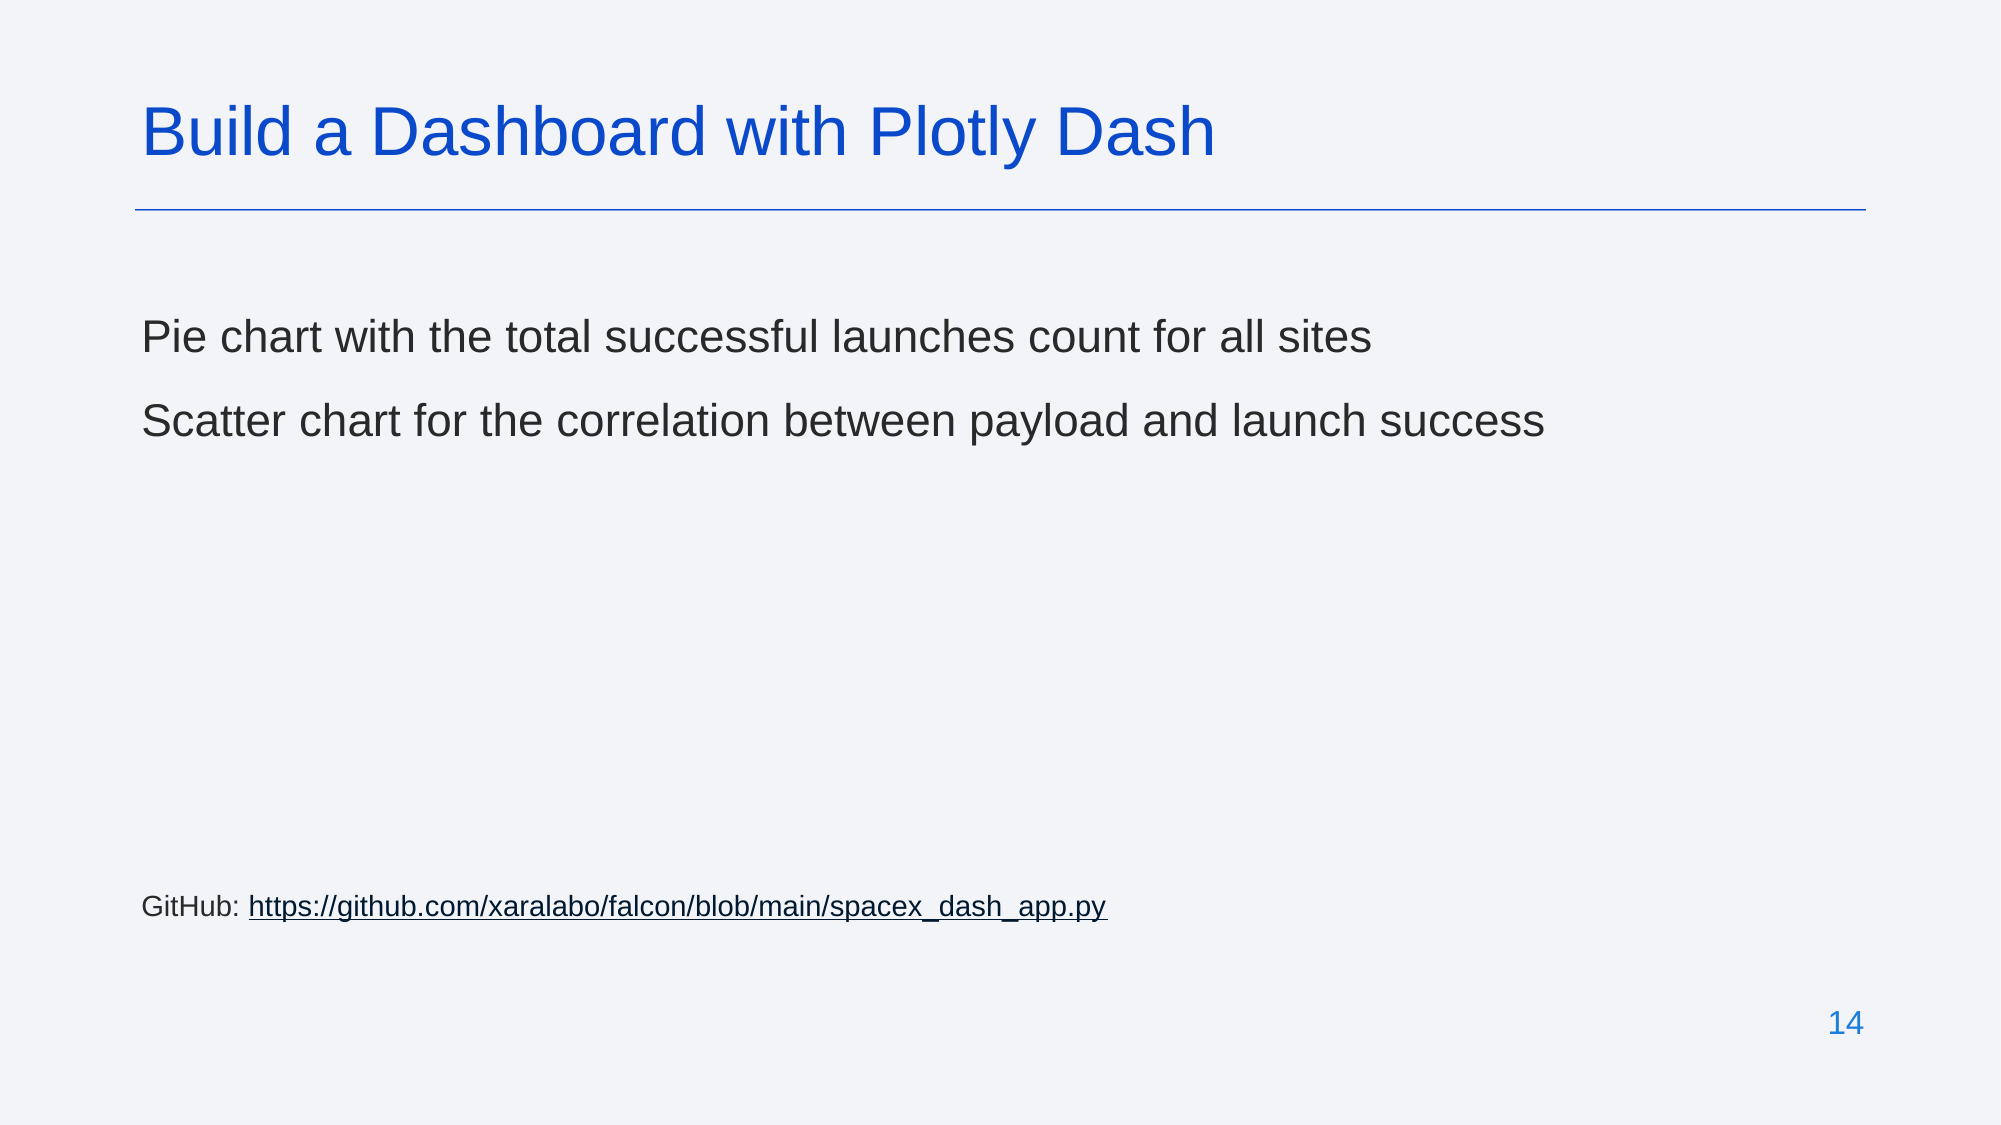

Build a Dashboard with Plotly Dash
Pie chart with the total successful launches count for all sites
Scatter chart for the correlation between payload and launch success

GitHub: https://github.com/xaralabo/falcon/blob/main/spacex_dash_app.py

14